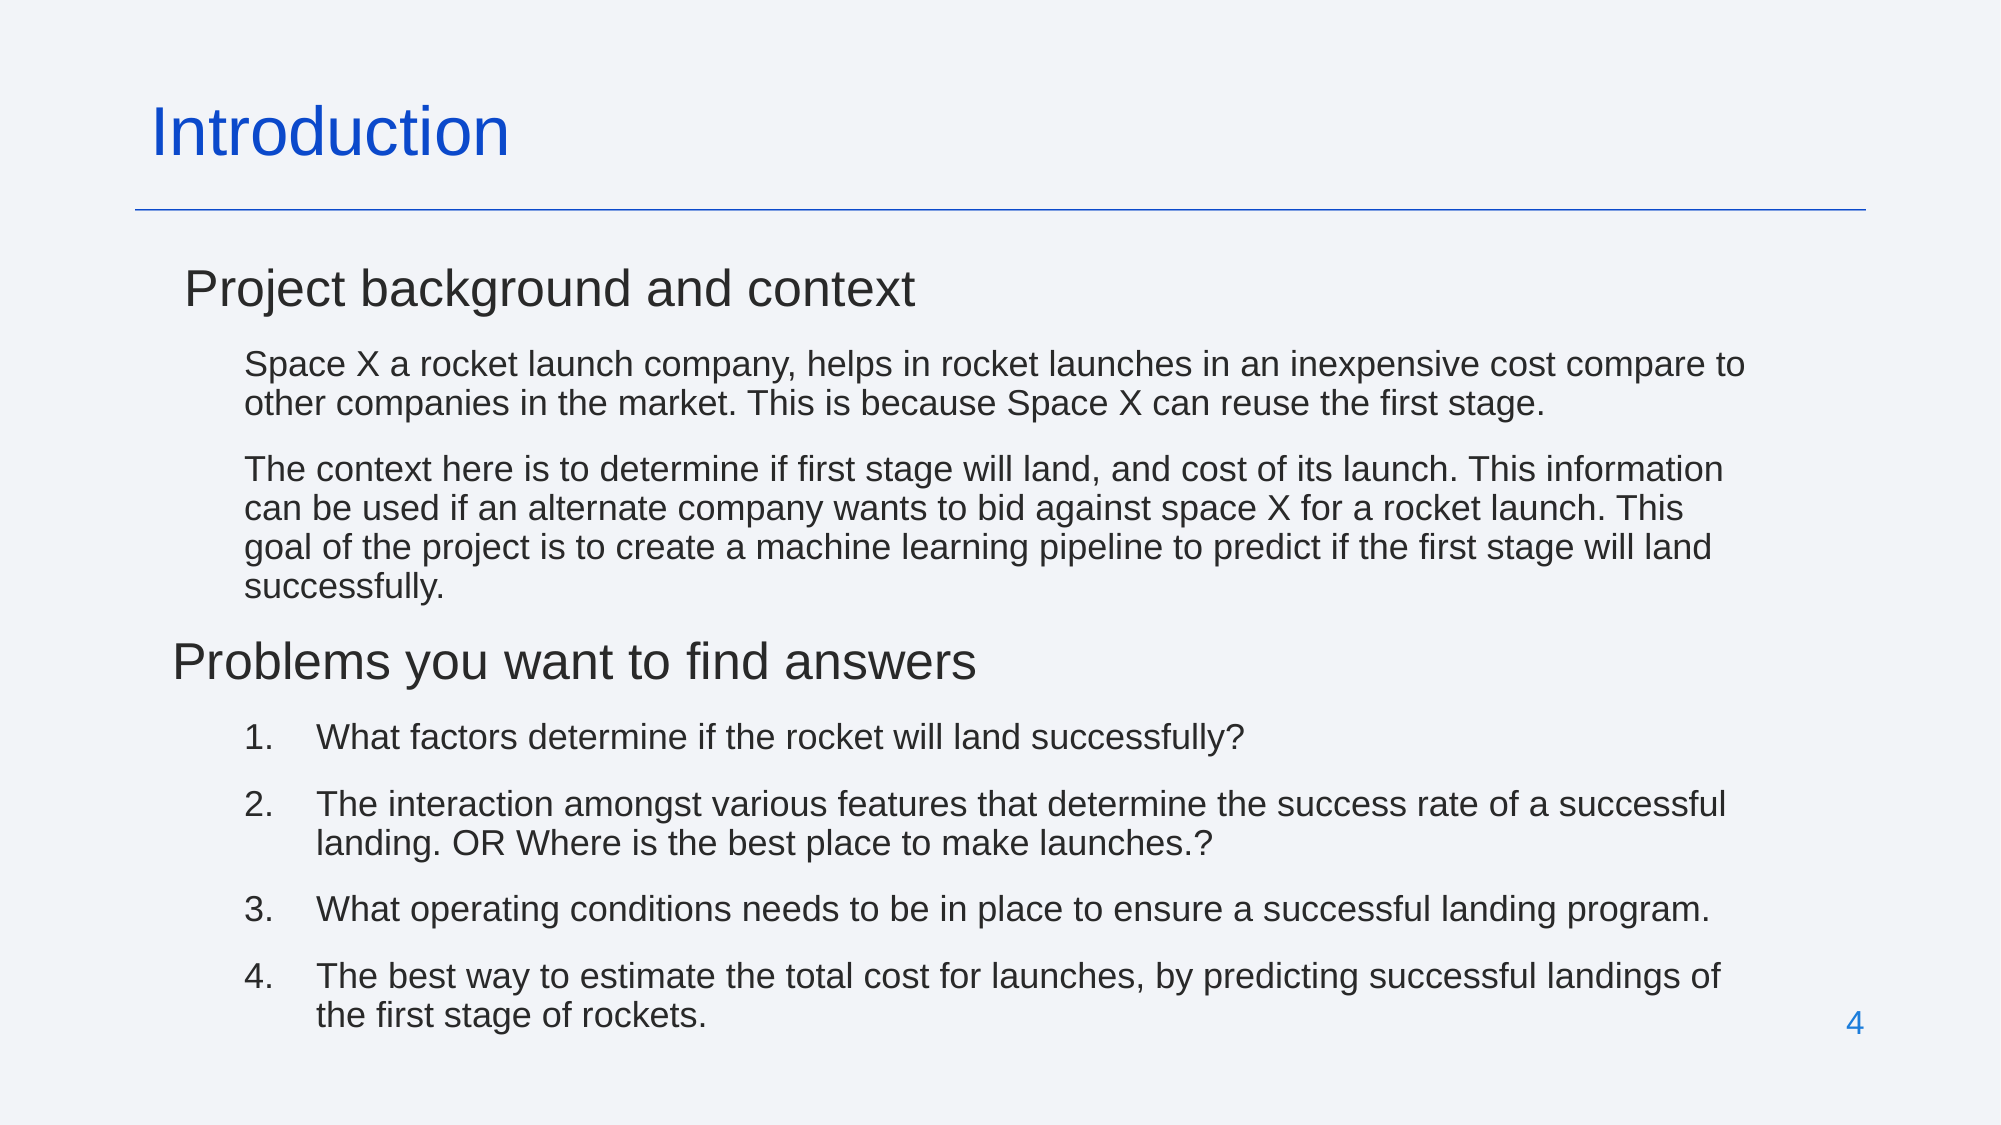

Introduction
 Project background and context
Space X a rocket launch company, helps in rocket launches in an inexpensive cost compare to other companies in the market. This is because Space X can reuse the first stage.
The context here is to determine if first stage will land, and cost of its launch. This information can be used if an alternate company wants to bid against space X for a rocket launch. This goal of the project is to create a machine learning pipeline to predict if the first stage will land successfully.
Problems you want to find answers
What factors determine if the rocket will land successfully?
The interaction amongst various features that determine the success rate of a successful landing. OR Where is the best place to make launches.?
What operating conditions needs to be in place to ensure a successful landing program.
The best way to estimate the total cost for launches, by predicting successful landings of the first stage of rockets.
4